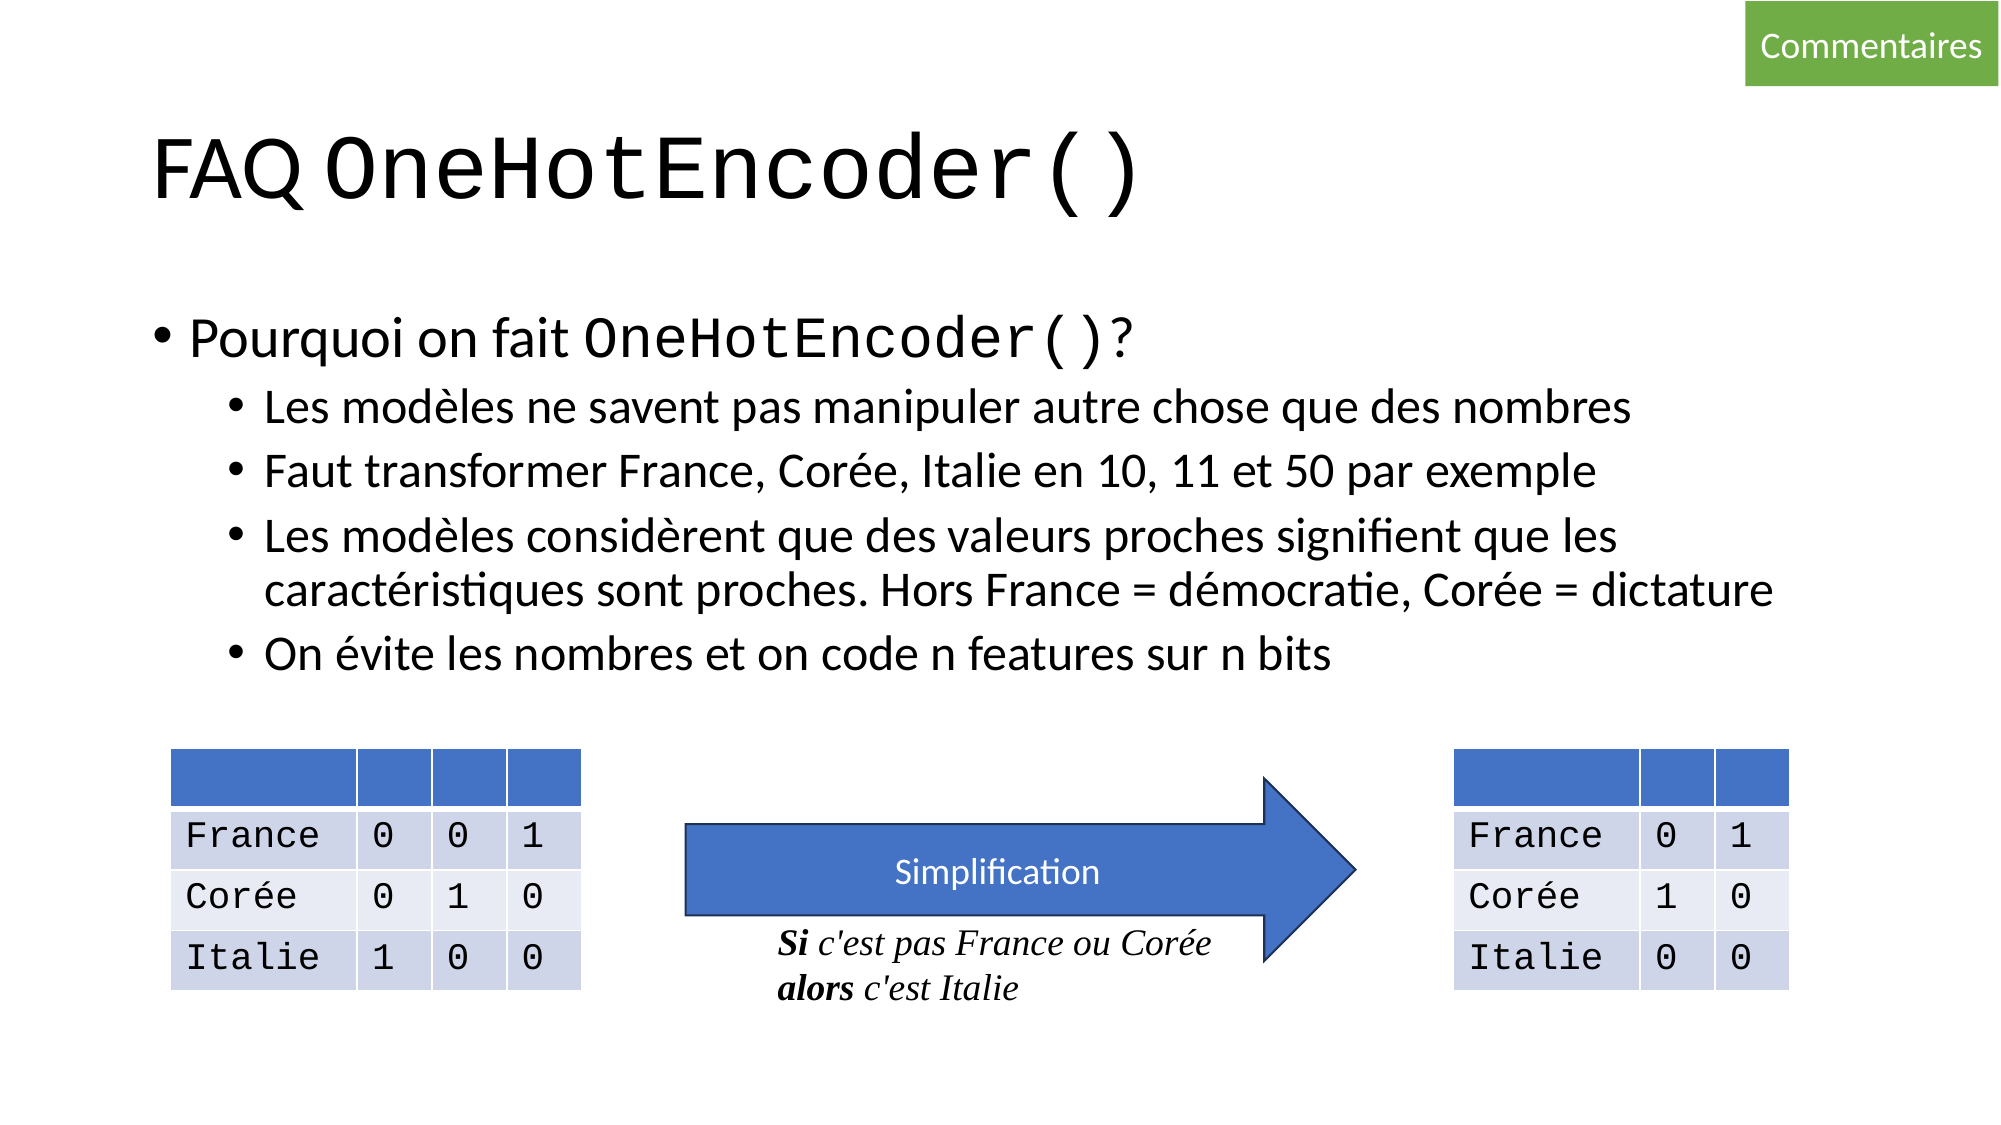

Commentaires
# FAQ OneHotEncoder()
Pourquoi on fait OneHotEncoder()?
Les modèles ne savent pas manipuler autre chose que des nombres
Faut transformer France, Corée, Italie en 10, 11 et 50 par exemple
Les modèles considèrent que des valeurs proches signifient que les caractéristiques sont proches. Hors France = démocratie, Corée = dictature
On évite les nombres et on code n features sur n bits

|  |  |  |  |
| --- | --- | --- | --- |
| France | 0 | 0 | 1 |
| Corée | 0 | 1 | 0 |
| Italie | 1 | 0 | 0 |
|  |  |  |
| --- | --- | --- |
| France | 0 | 1 |
| Corée | 1 | 0 |
| Italie | 0 | 0 |
Simplification
Si c'est pas France ou Corée
alors c'est Italie